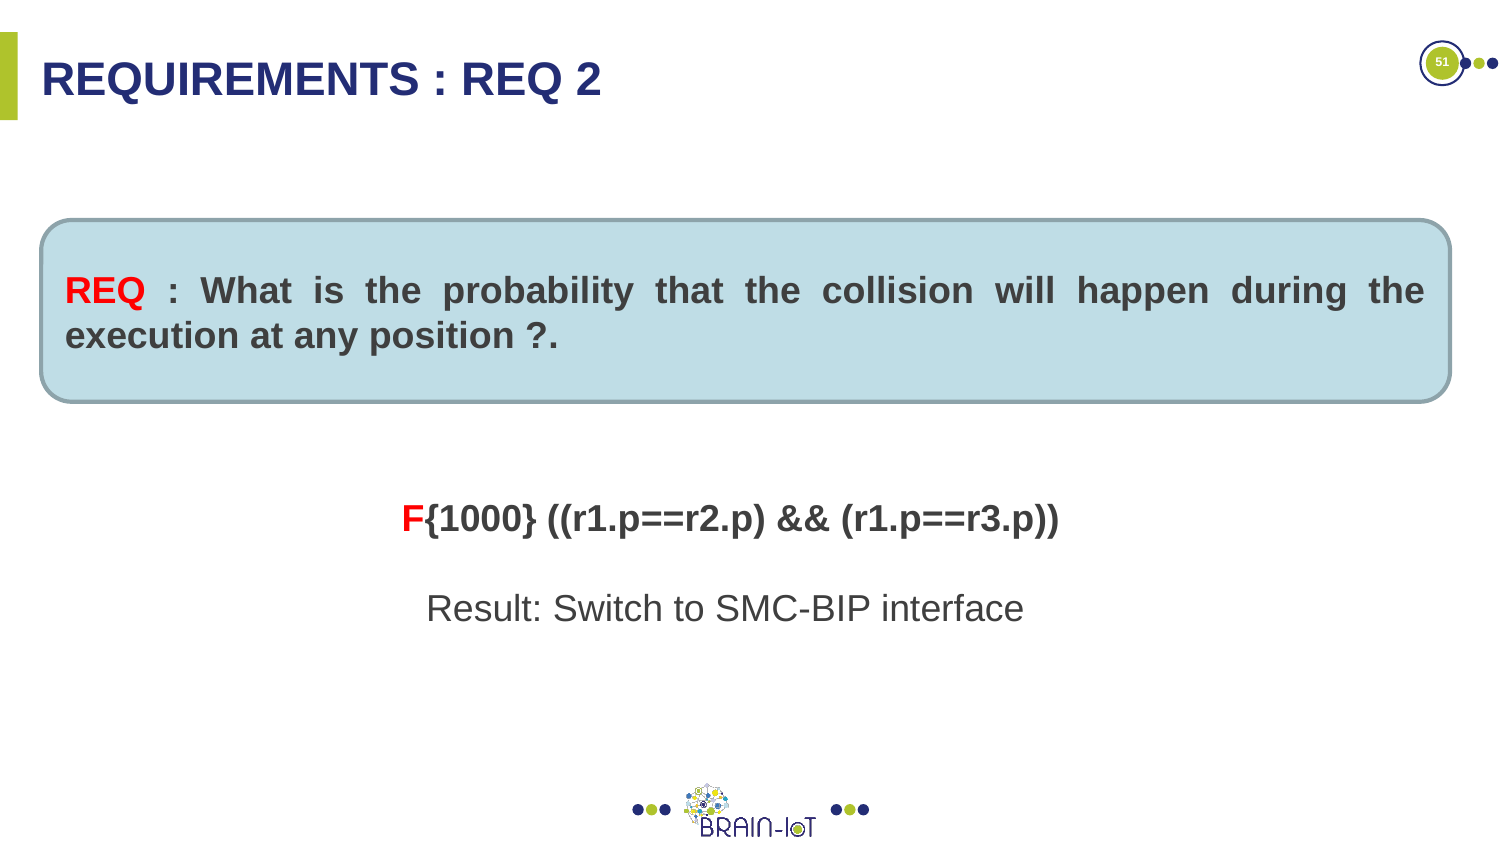

51
# Requirements : REQ 2
REQ : What is the probability that the collision will happen during the execution at any position ?.
F{1000} ((r1.p==r2.p) && (r1.p==r3.p))

Result: Switch to SMC-BIP interface